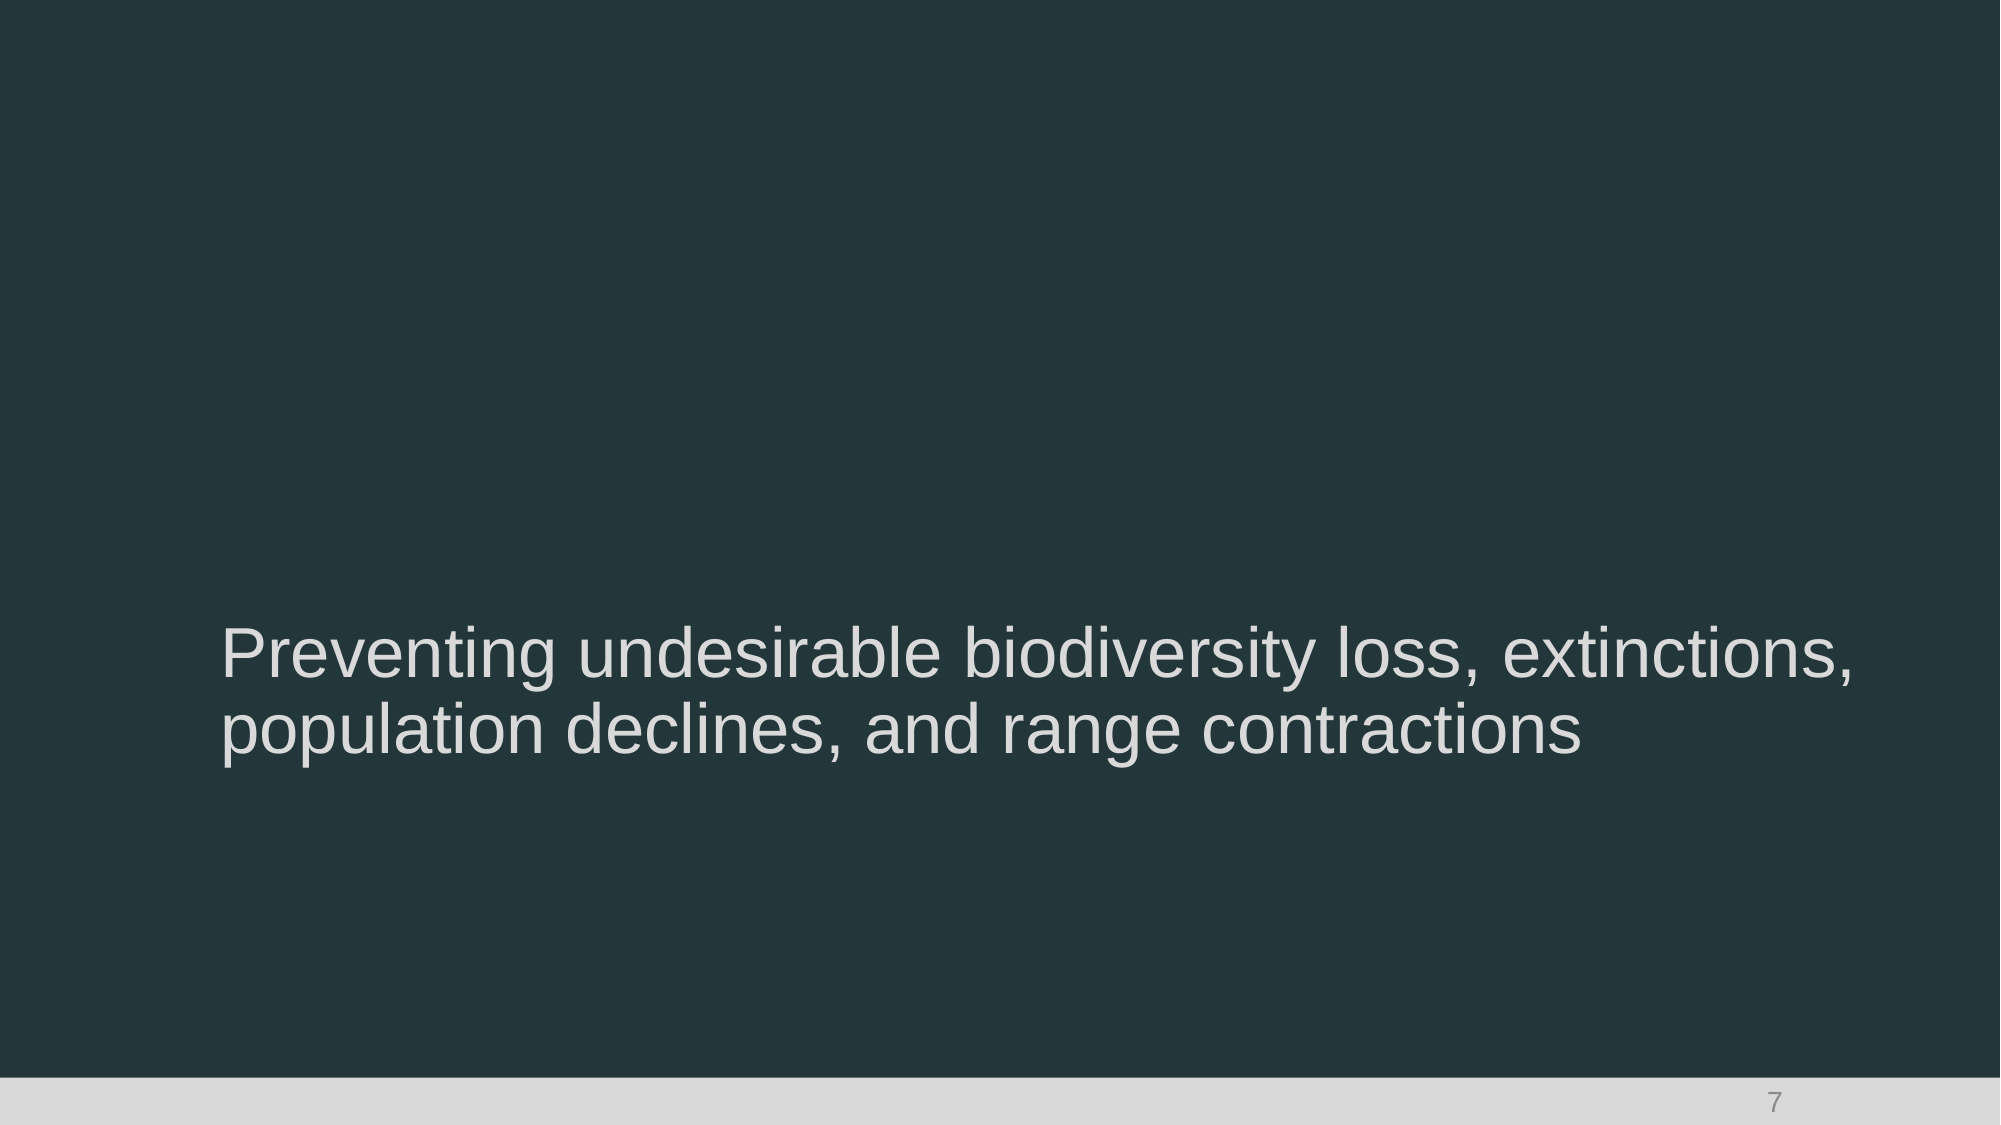

# Preventing undesirable biodiversity loss, extinctions, population declines, and range contractions

7